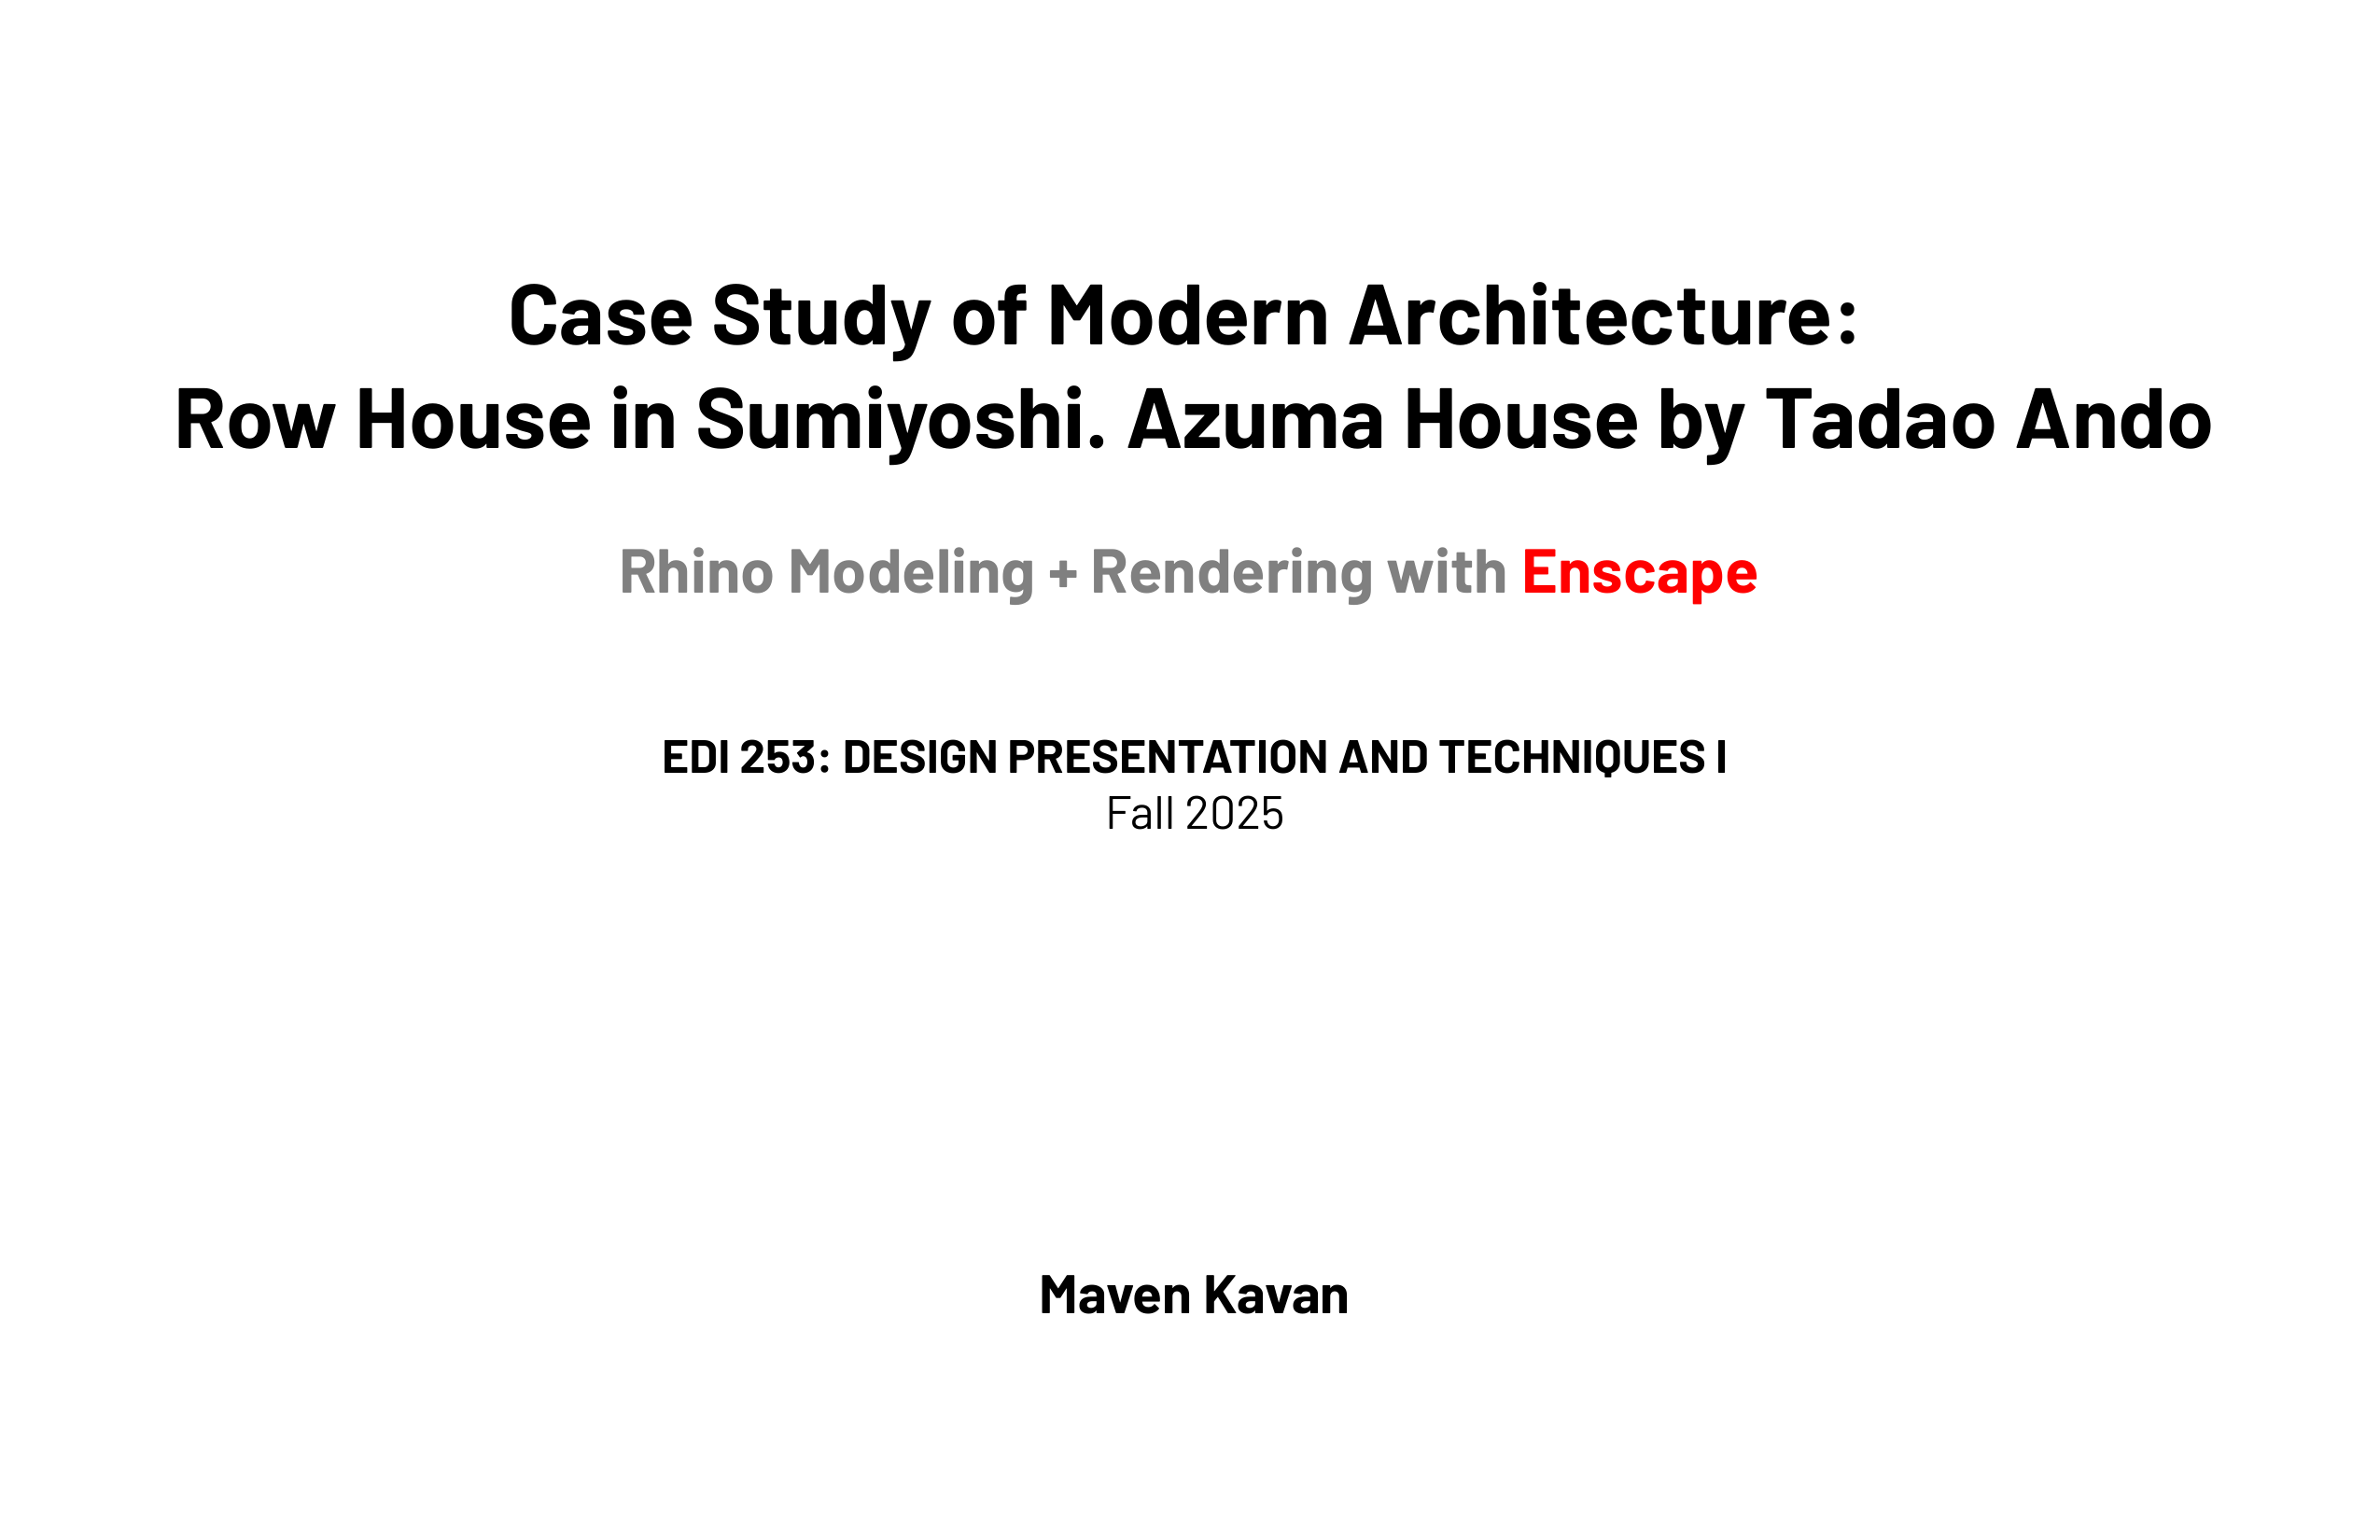

Case Study of Modern Architecture:
Row House in Sumiyoshi. Azuma House by Tadao Ando

Rhino Modeling + Rendering with Enscape

EDI 253: DESIGN PRESENTATION AND TECHNIQUES I
Fall 2025
Maven Kavan